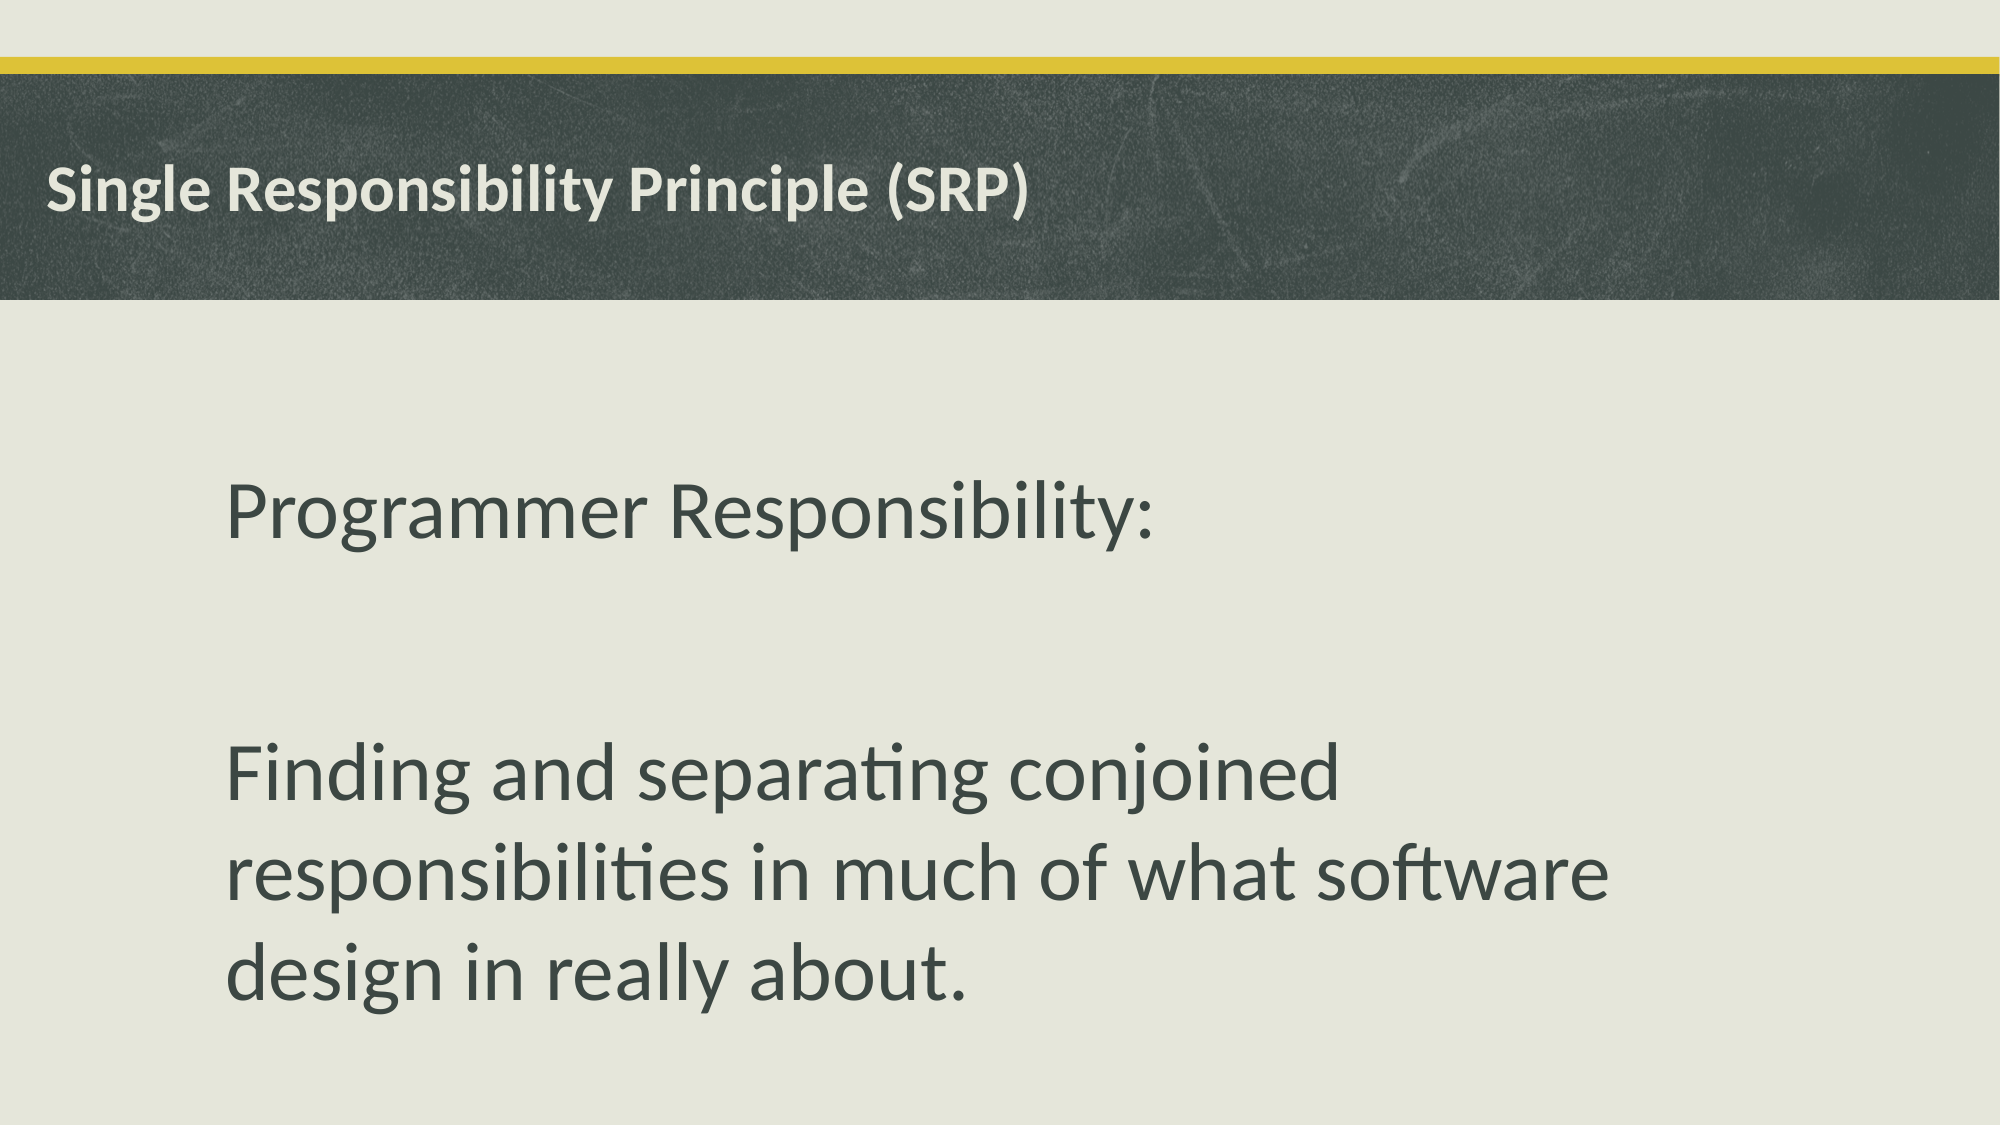

# Single Responsibility Principle (SRP)
Programmer Responsibility:

Finding and separating conjoined responsibilities in much of what software design in really about.